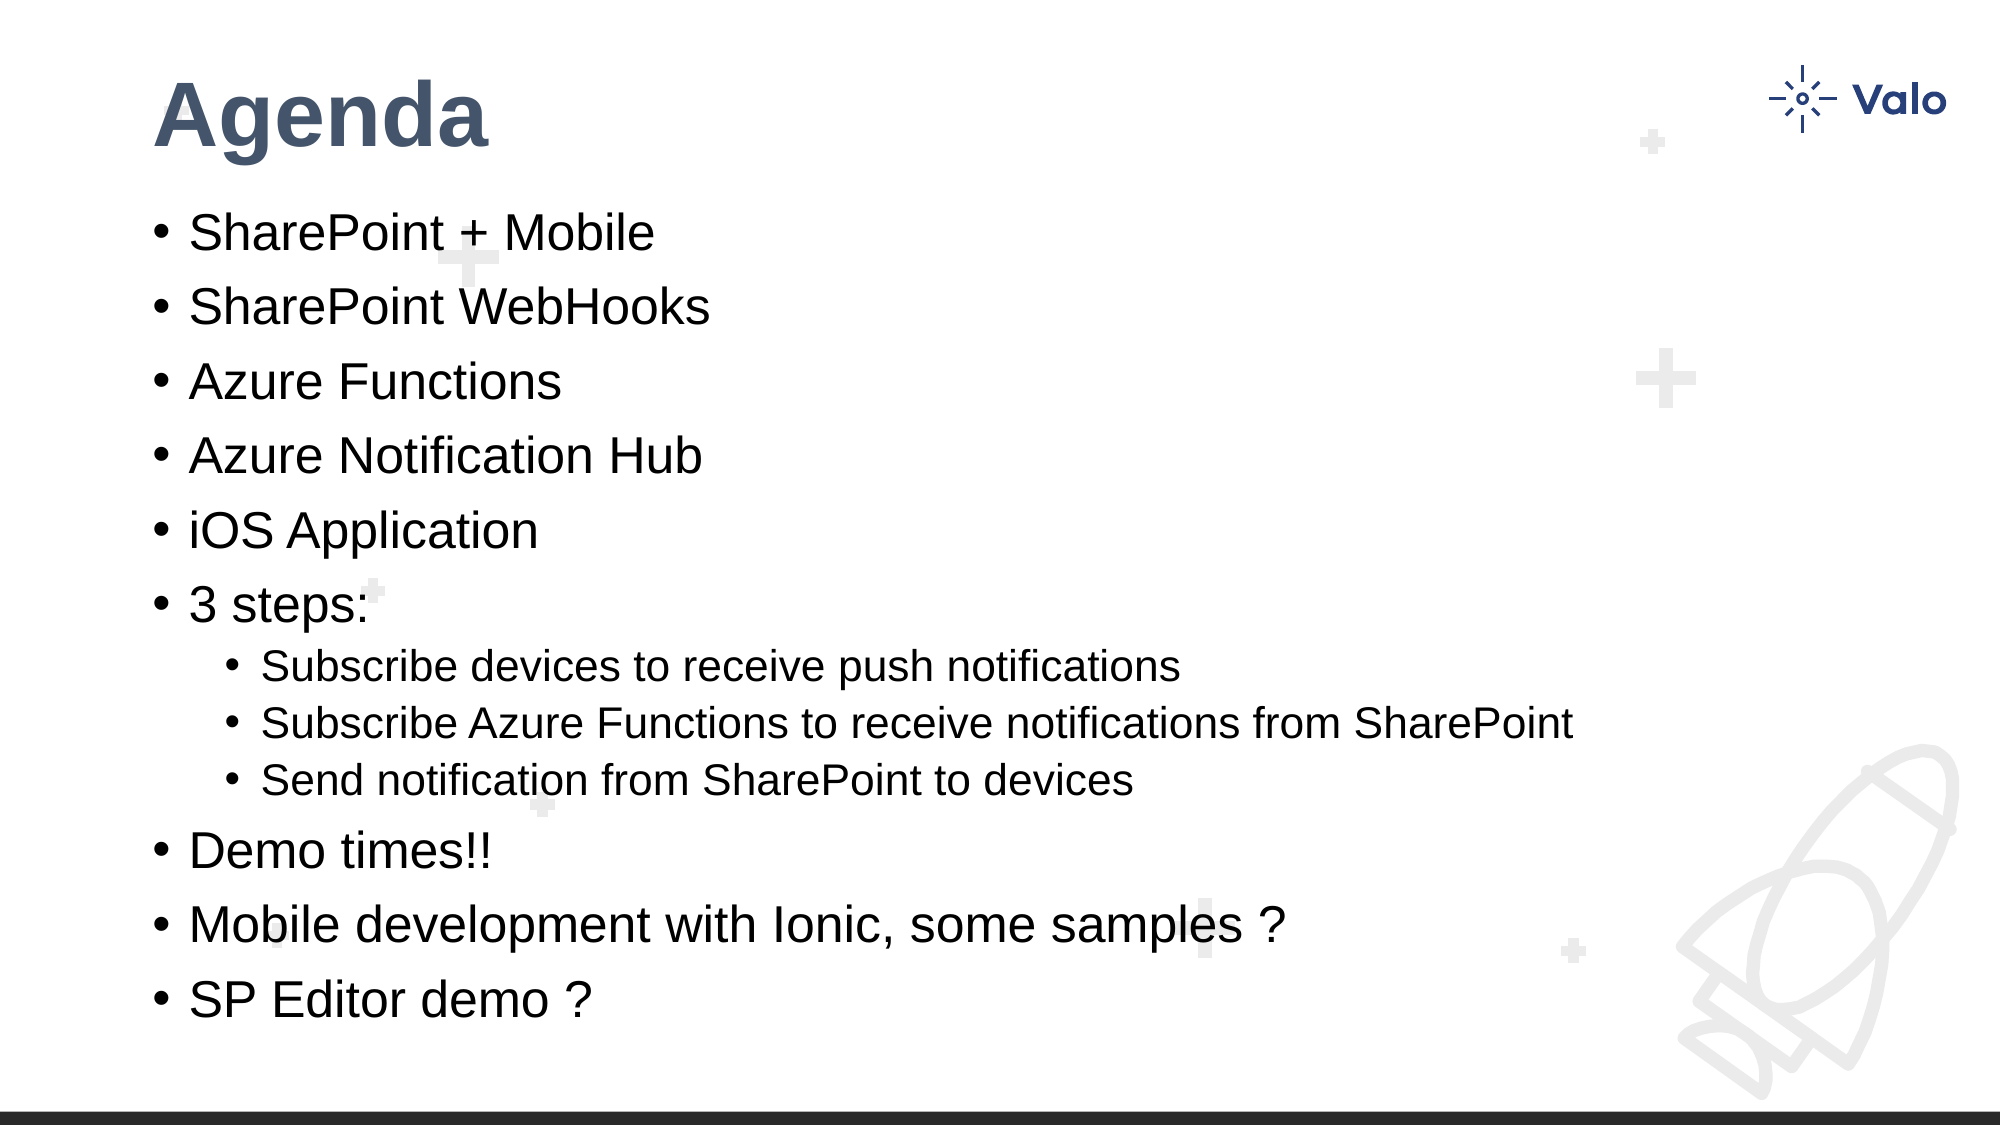

# Agenda
SharePoint + Mobile
SharePoint WebHooks
Azure Functions
Azure Notification Hub
iOS Application
3 steps:
Subscribe devices to receive push notifications
Subscribe Azure Functions to receive notifications from SharePoint
Send notification from SharePoint to devices
Demo times!!
Mobile development with Ionic, some samples ?
SP Editor demo ?